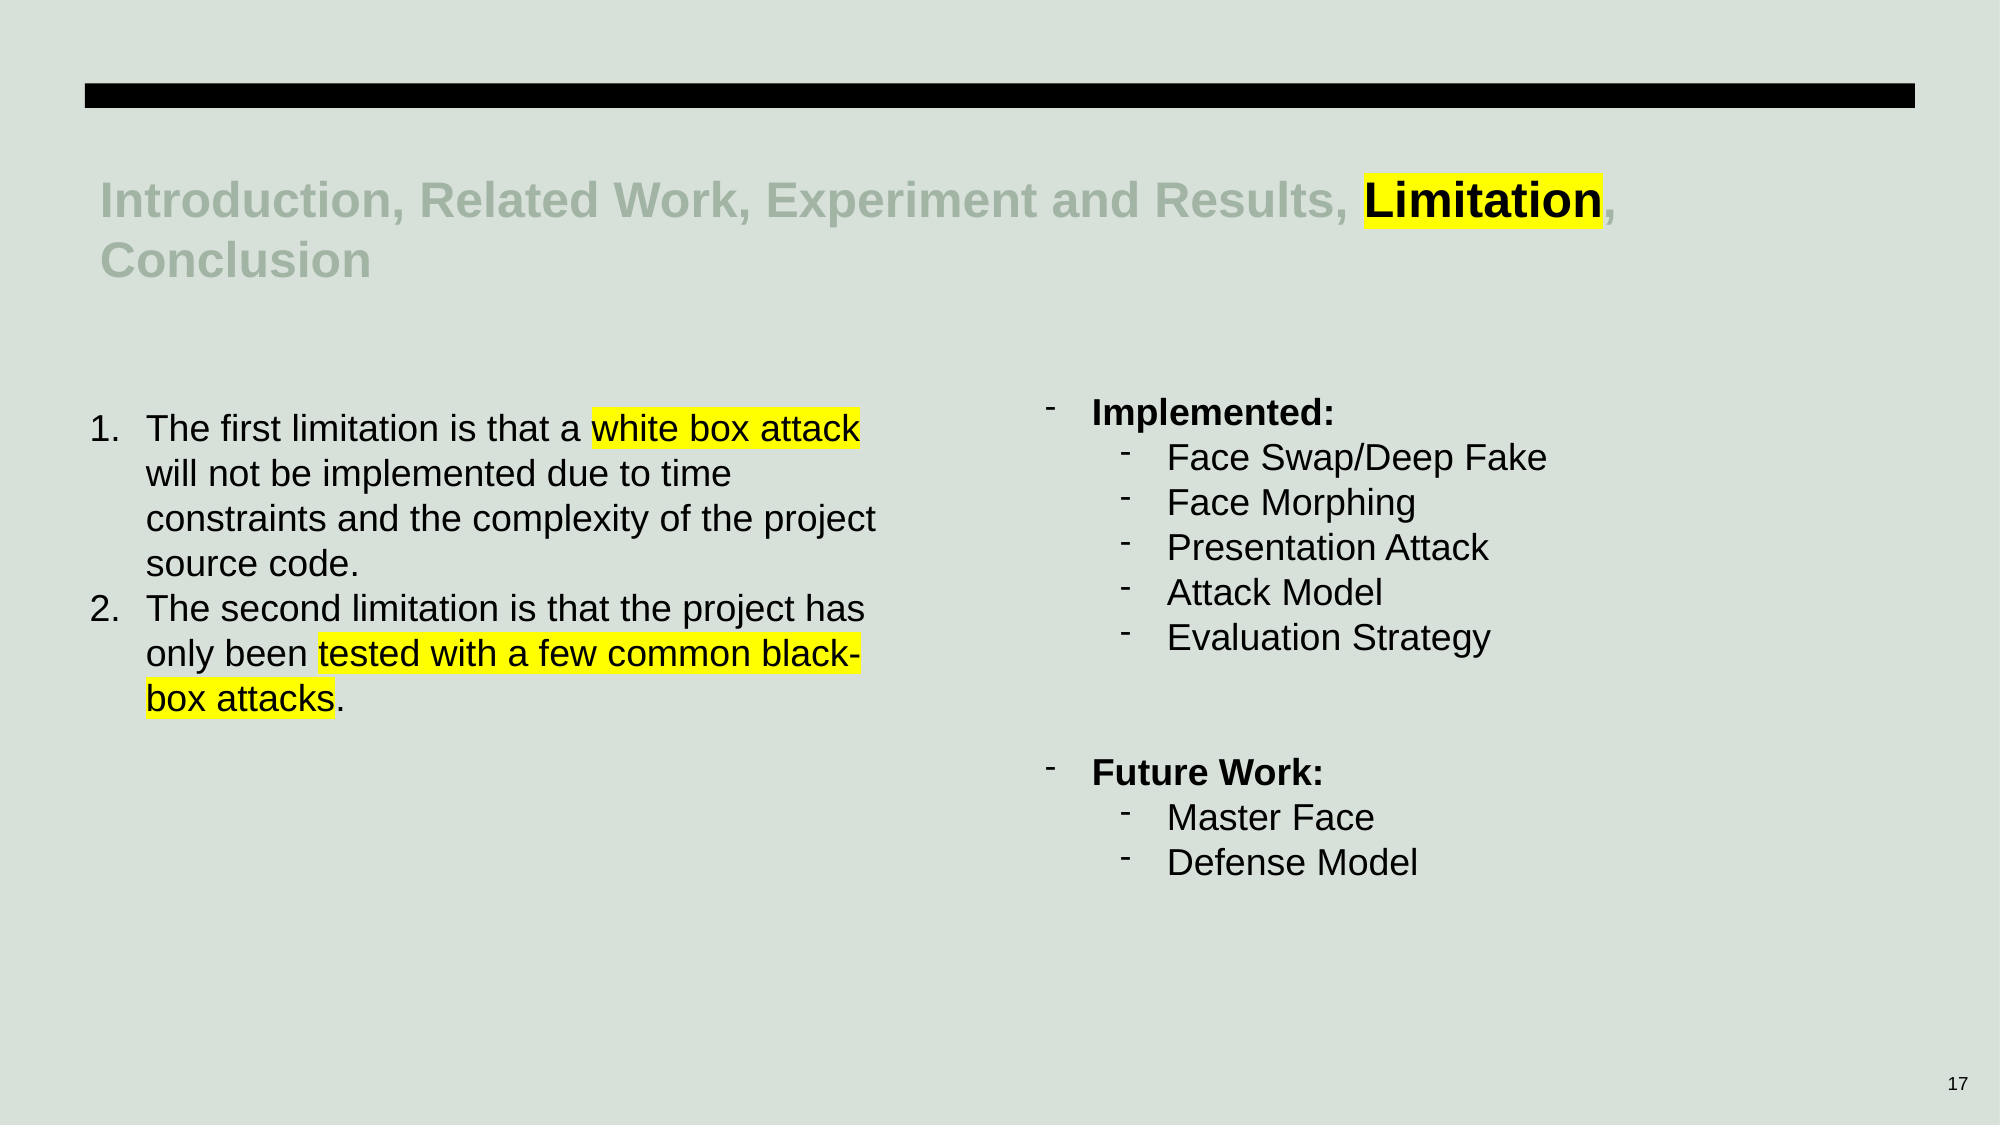

# Introduction, Related Work, Experiment and Results, Limitation, Conclusion
Implemented:
Face Swap/Deep Fake
Face Morphing
Presentation Attack
Attack Model
Evaluation Strategy
Future Work:
Master Face
Defense Model
The first limitation is that a white box attack will not be implemented due to time constraints and the complexity of the project source code.
The second limitation is that the project has only been tested with a few common black-box attacks.
17